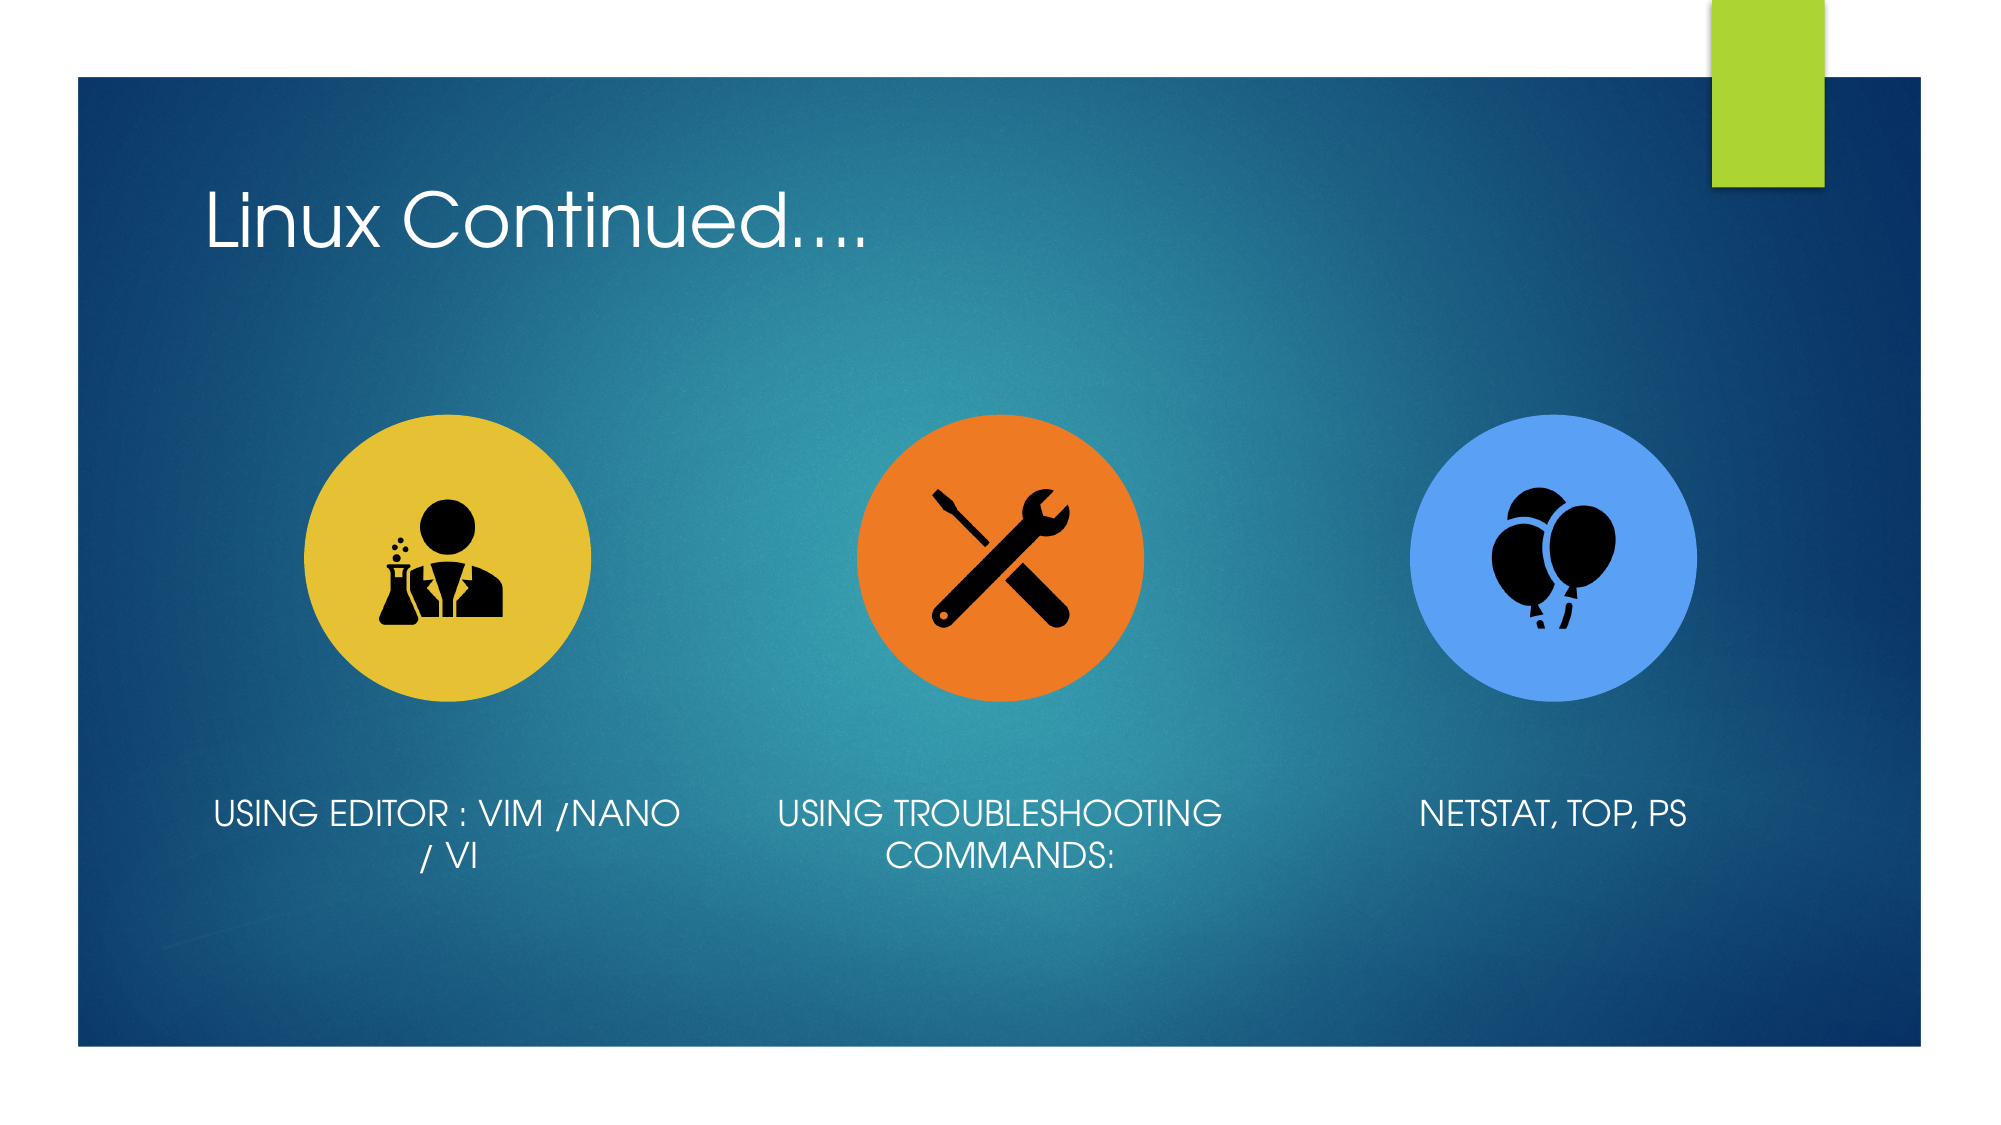

# Linux Continued….
Using Editor : Vim /Nano / VI
Using Troubleshooting commands:
Netstat, Top, PS